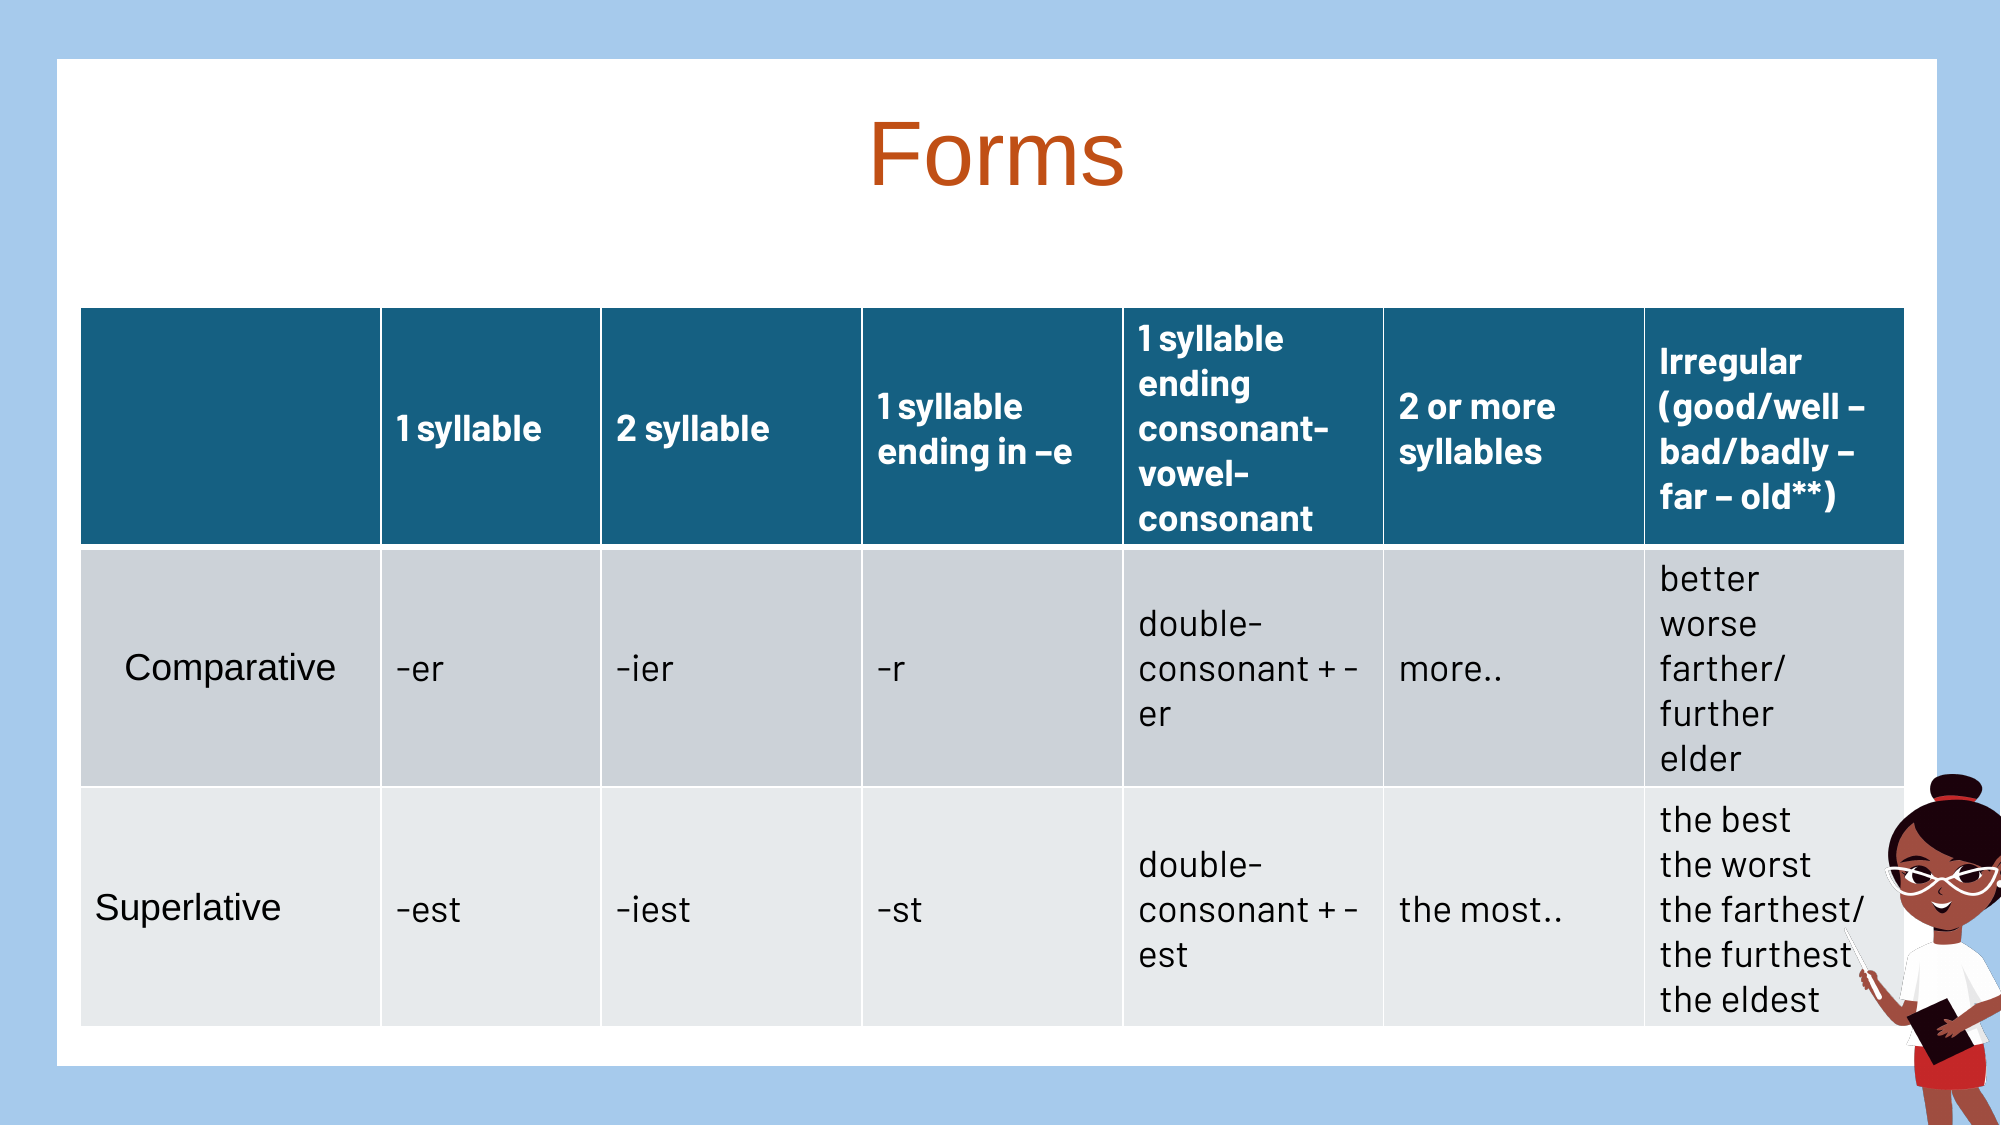

Forms
|  | 1 syllable | 2 syllable | 1 syllable ending in –e | 1 syllable ending consonant-vowel-consonant | 2 or more syllables | Irregular (good/well – bad/badly – far – old\*\*) |
| --- | --- | --- | --- | --- | --- | --- |
| Comparative | -er | -ier | -r | double-consonant + -er | more.. | better worse farther/further elder |
| Superlative | -est | -iest | -st | double-consonant + -est | the most.. | the best the worst the farthest/ the furthest the eldest |